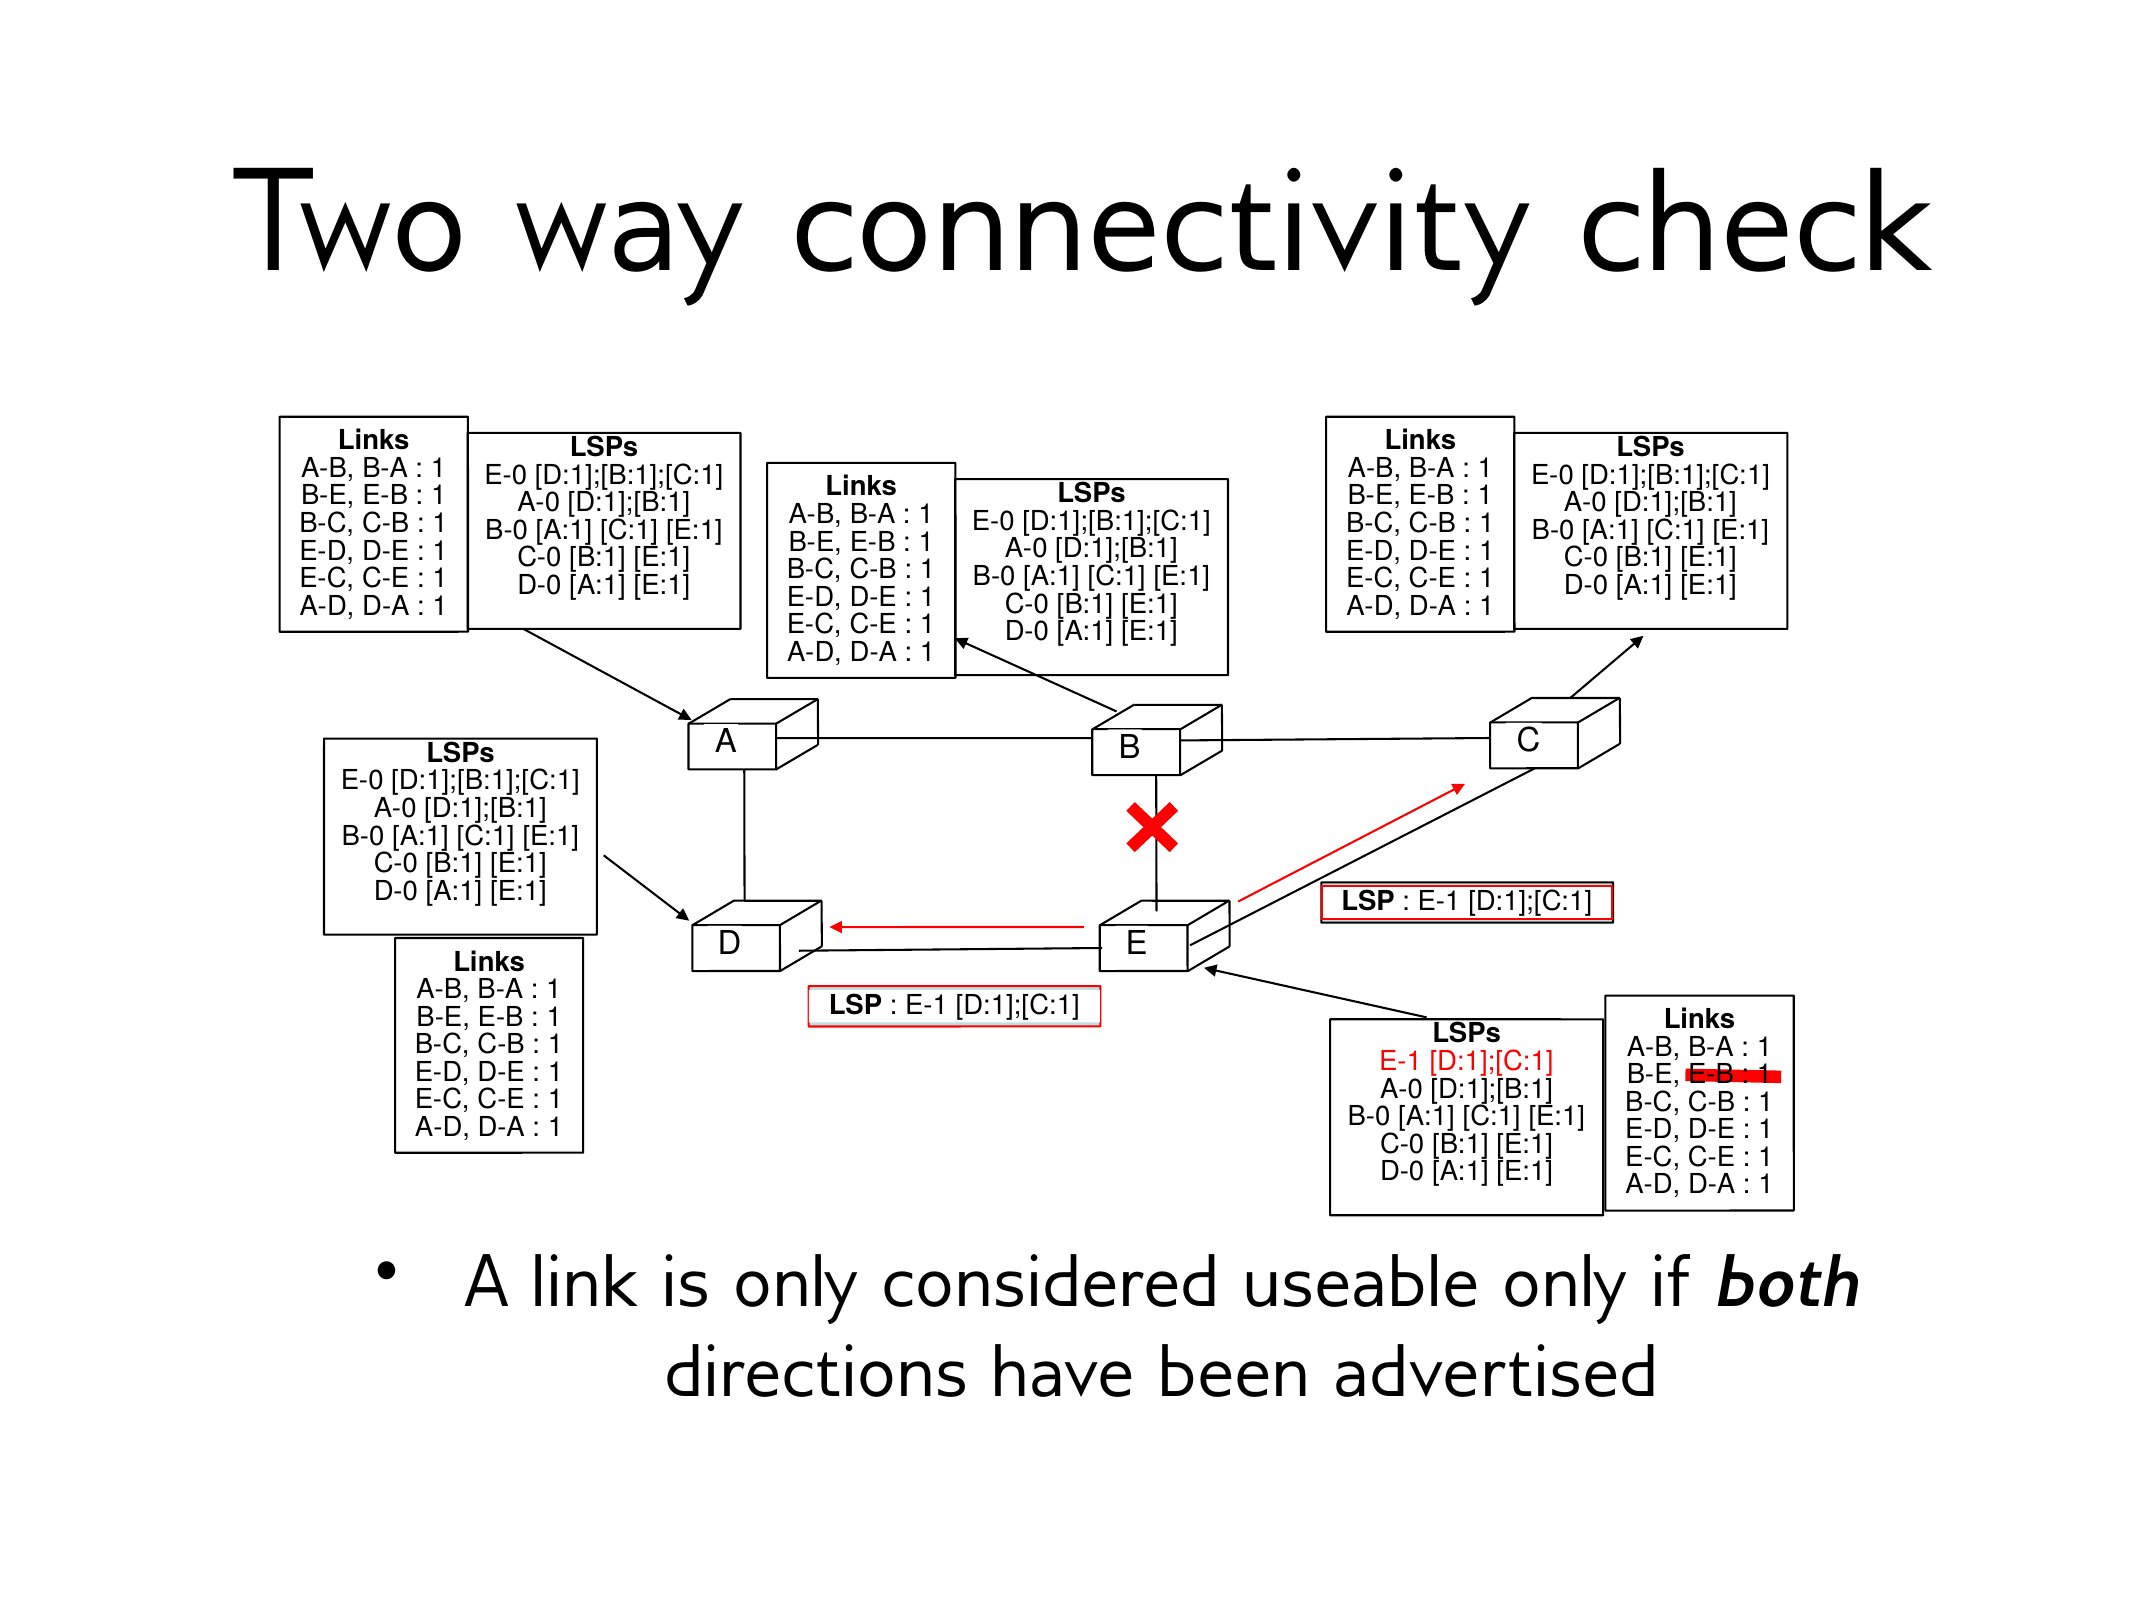

# Two way connectivity check
LSPs
E-0 [D:1];[B:1];[C:1]
A-0 [D:1];[B:1]
B-0 [A:1] [C:1] [E:1]
C-0 [B:1] [E:1]
D-0 [A:1] [E:1]

LSPs
E-0 [D:1];[B:1];[C:1]
A-0 [D:1];[B:1]
B-0 [A:1] [C:1] [E:1]
C-0 [B:1] [E:1]
D-0 [A:1] [E:1]

Links
A-B, B-A : 1
B-E, E-B : 1
B-C, C-B : 1
E-D, D-E : 1
E-C, C-E : 1
A-D, D-A : 1

Links
A-B, B-A : 1
B-E, E-B : 1
B-C, C-B : 1
E-D, D-E : 1
E-C, C-E : 1
A-D, D-A : 1
LSPs
E-0 [D:1];[B:1];[C:1]
A-0 [D:1];[B:1]
B-0 [A:1] [C:1] [E:1]
C-0 [B:1] [E:1]
D-0 [A:1] [E:1]

Links
A-B, B-A : 1
B-E, E-B : 1
B-C, C-B : 1
E-D, D-E : 1
E-C, C-E : 1
A-D, D-A : 1

 C

 A

 B

LSPs
E-0 [D:1];[B:1];[C:1]
A-0 [D:1];[B:1]
B-0 [A:1] [C:1] [E:1]
C-0 [B:1] [E:1]
D-0 [A:1] [E:1]

C

LSP : E-1 [D:1];[C:1]

LSP : E-1 [D:1];[C:1]

 D

 E

D
E

Links
A-B, B-A : 1
B-E, E-B : 1
B-C, C-B : 1
E-D, D-E : 1
E-C, C-E : 1
A-D, D-A : 1

LSPs
E-1 [D:1];[C:1]
A-0 [D:1];[B:1]
B-0 [A:1] [C:1] [E:1]
C-0 [B:1] [E:1]
D-0 [A:1] [E:1]

Links
A-B, B-A : 1
B-E, E-B : 1
B-C, C-B : 1
E-D, D-E : 1
E-C, C-E : 1
A-D, D-A : 1

A link is only considered useable only if both directions have been advertised